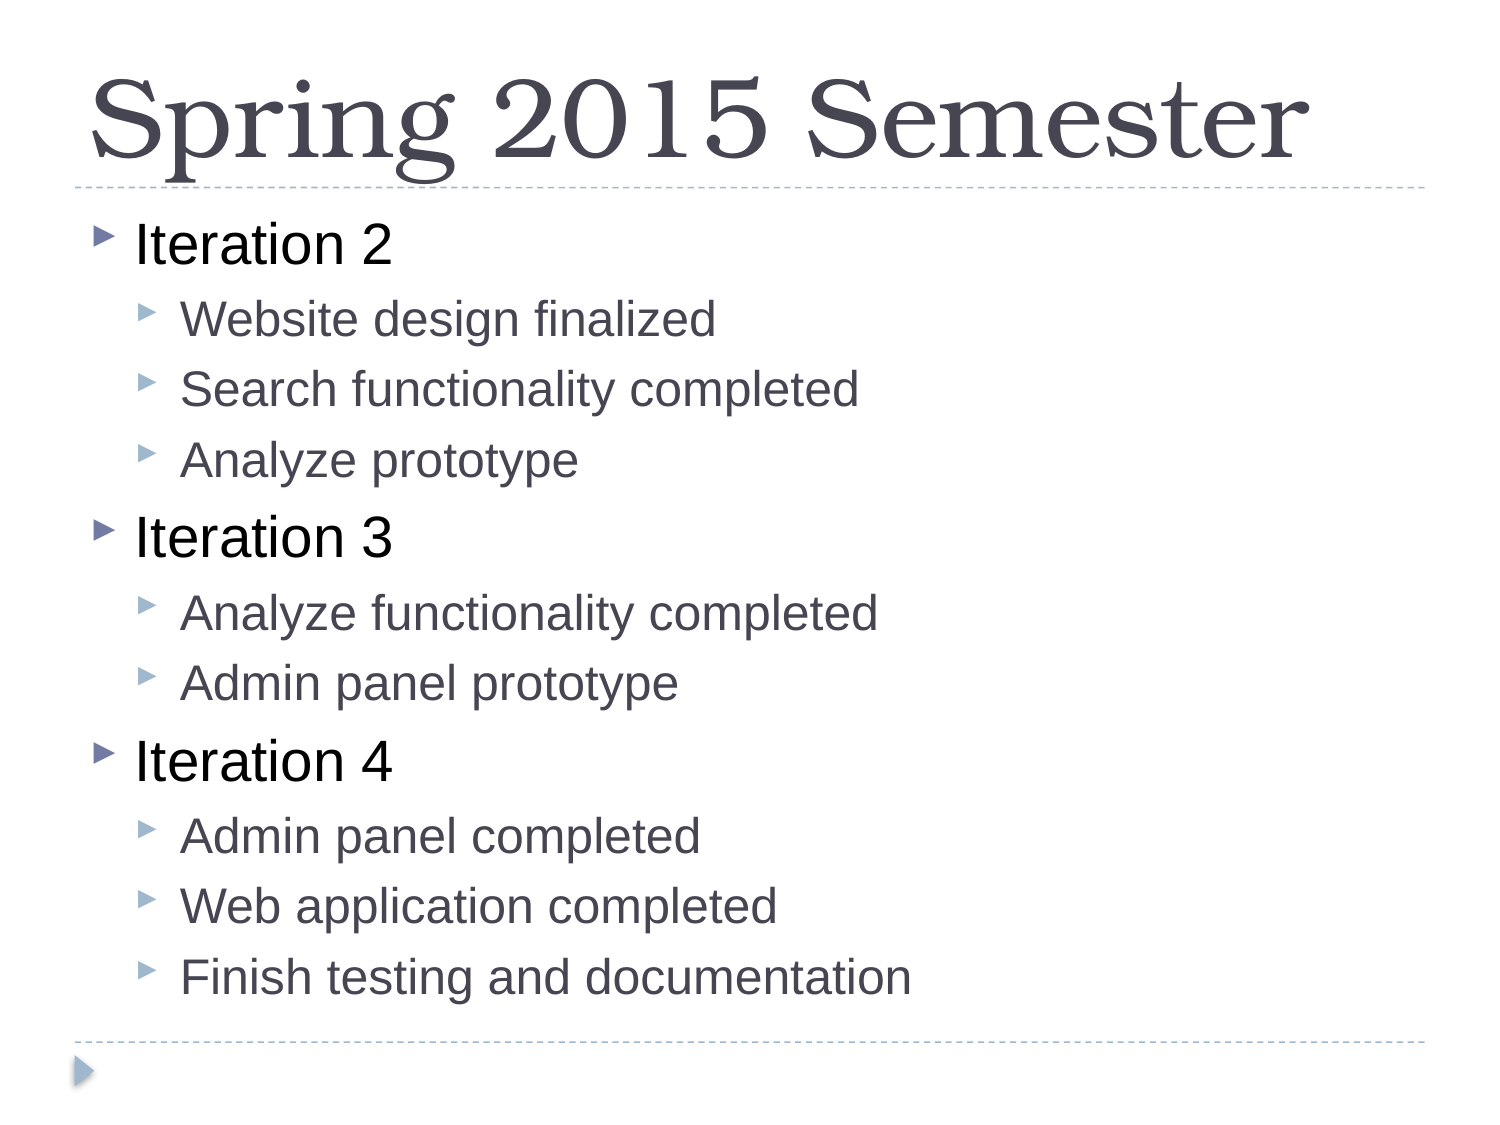

# Spring 2015 Semester
Iteration 2
Website design finalized
Search functionality completed
Analyze prototype
Iteration 3
Analyze functionality completed
Admin panel prototype
Iteration 4
Admin panel completed
Web application completed
Finish testing and documentation